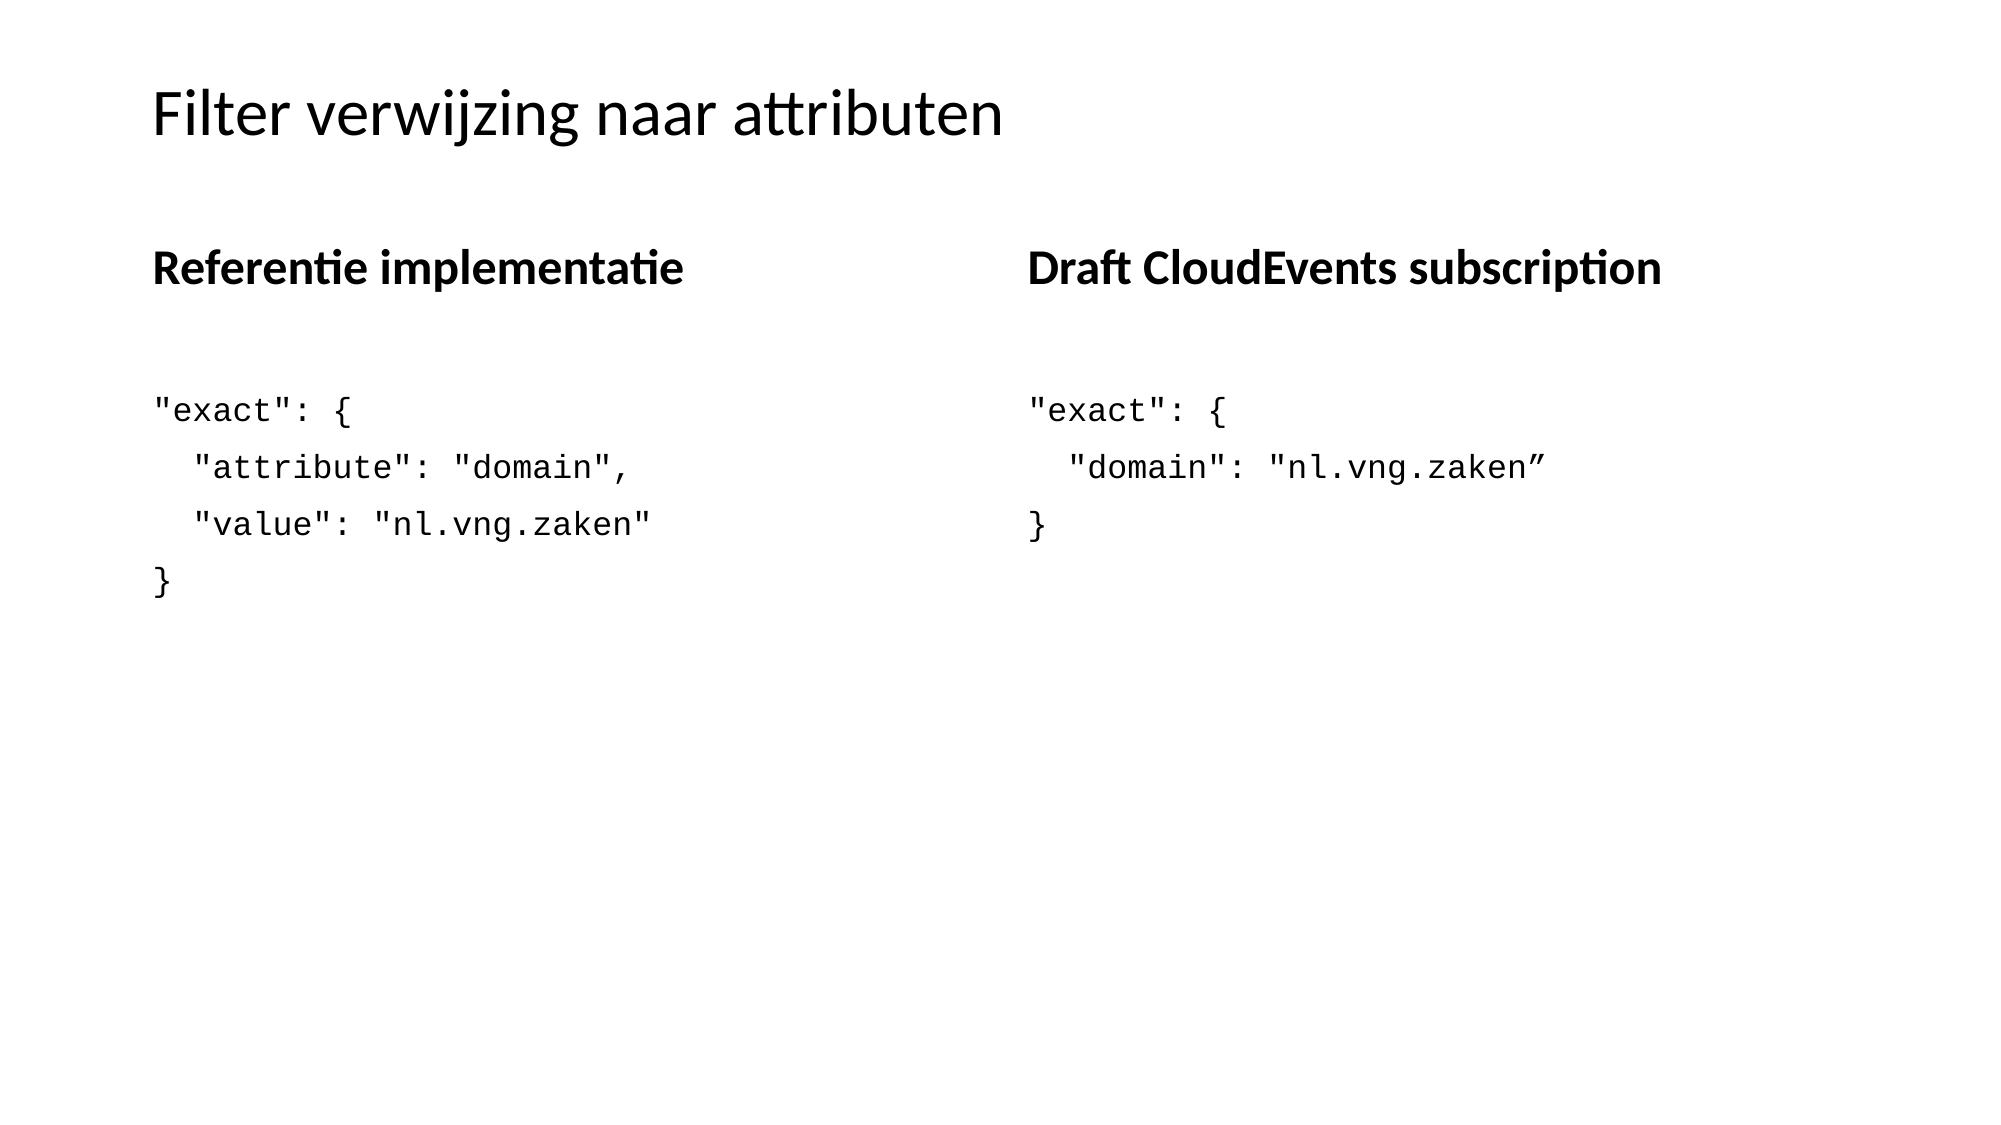

# Filter verwijzing naar attributen
Referentie implementatie
Draft CloudEvents subscription

"exact": {
  "attribute": "domain",
  "value": "nl.vng.zaken"
}

"exact": {
  "domain": "nl.vng.zaken”
}